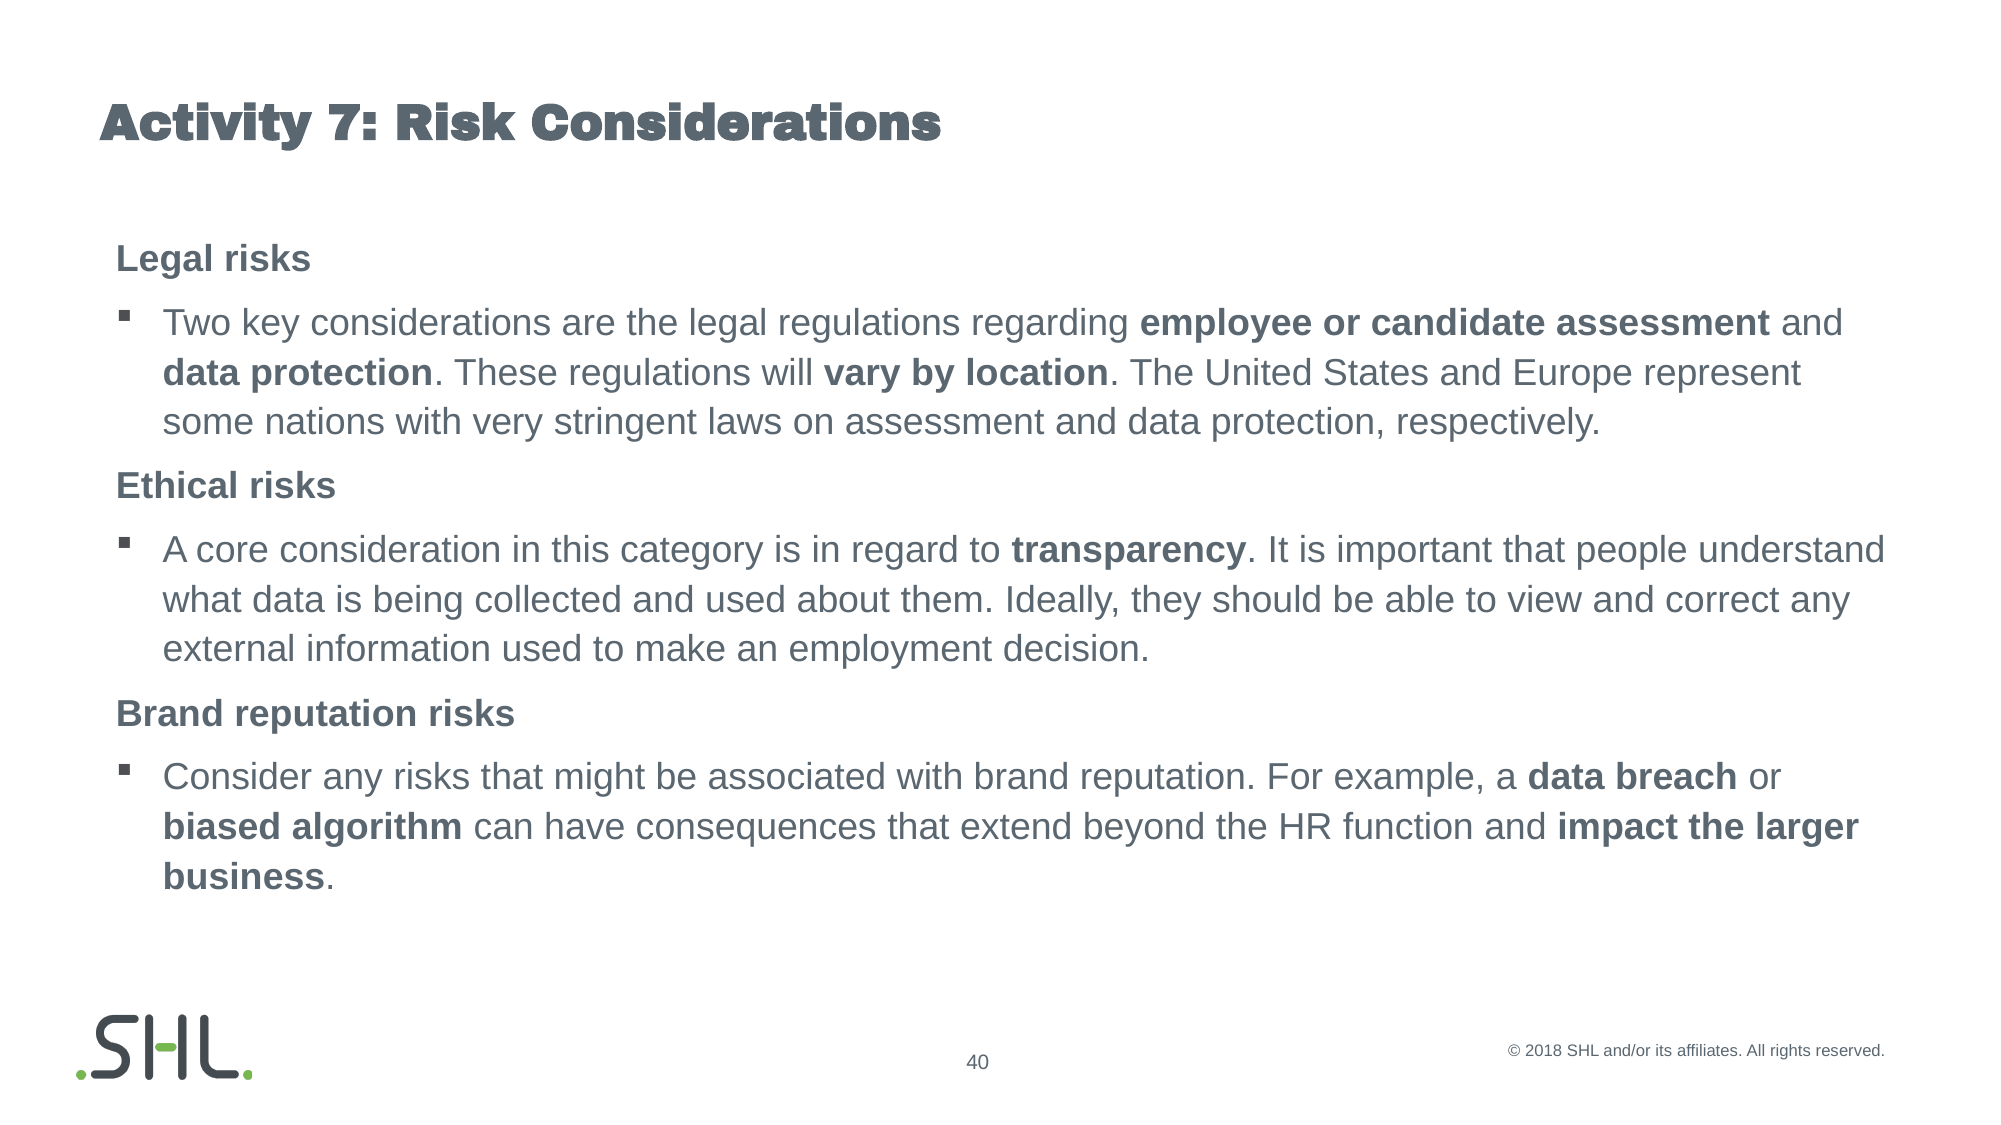

# Activity 7: Risk Considerations
Legal risks
Two key considerations are the legal regulations regarding employee or candidate assessment and data protection. These regulations will vary by location. The United States and Europe represent some nations with very stringent laws on assessment and data protection, respectively.
Ethical risks
A core consideration in this category is in regard to transparency. It is important that people understand what data is being collected and used about them. Ideally, they should be able to view and correct any external information used to make an employment decision.
Brand reputation risks
Consider any risks that might be associated with brand reputation. For example, a data breach or biased algorithm can have consequences that extend beyond the HR function and impact the larger business.

© 2018 SHL and/or its affiliates. All rights reserved.